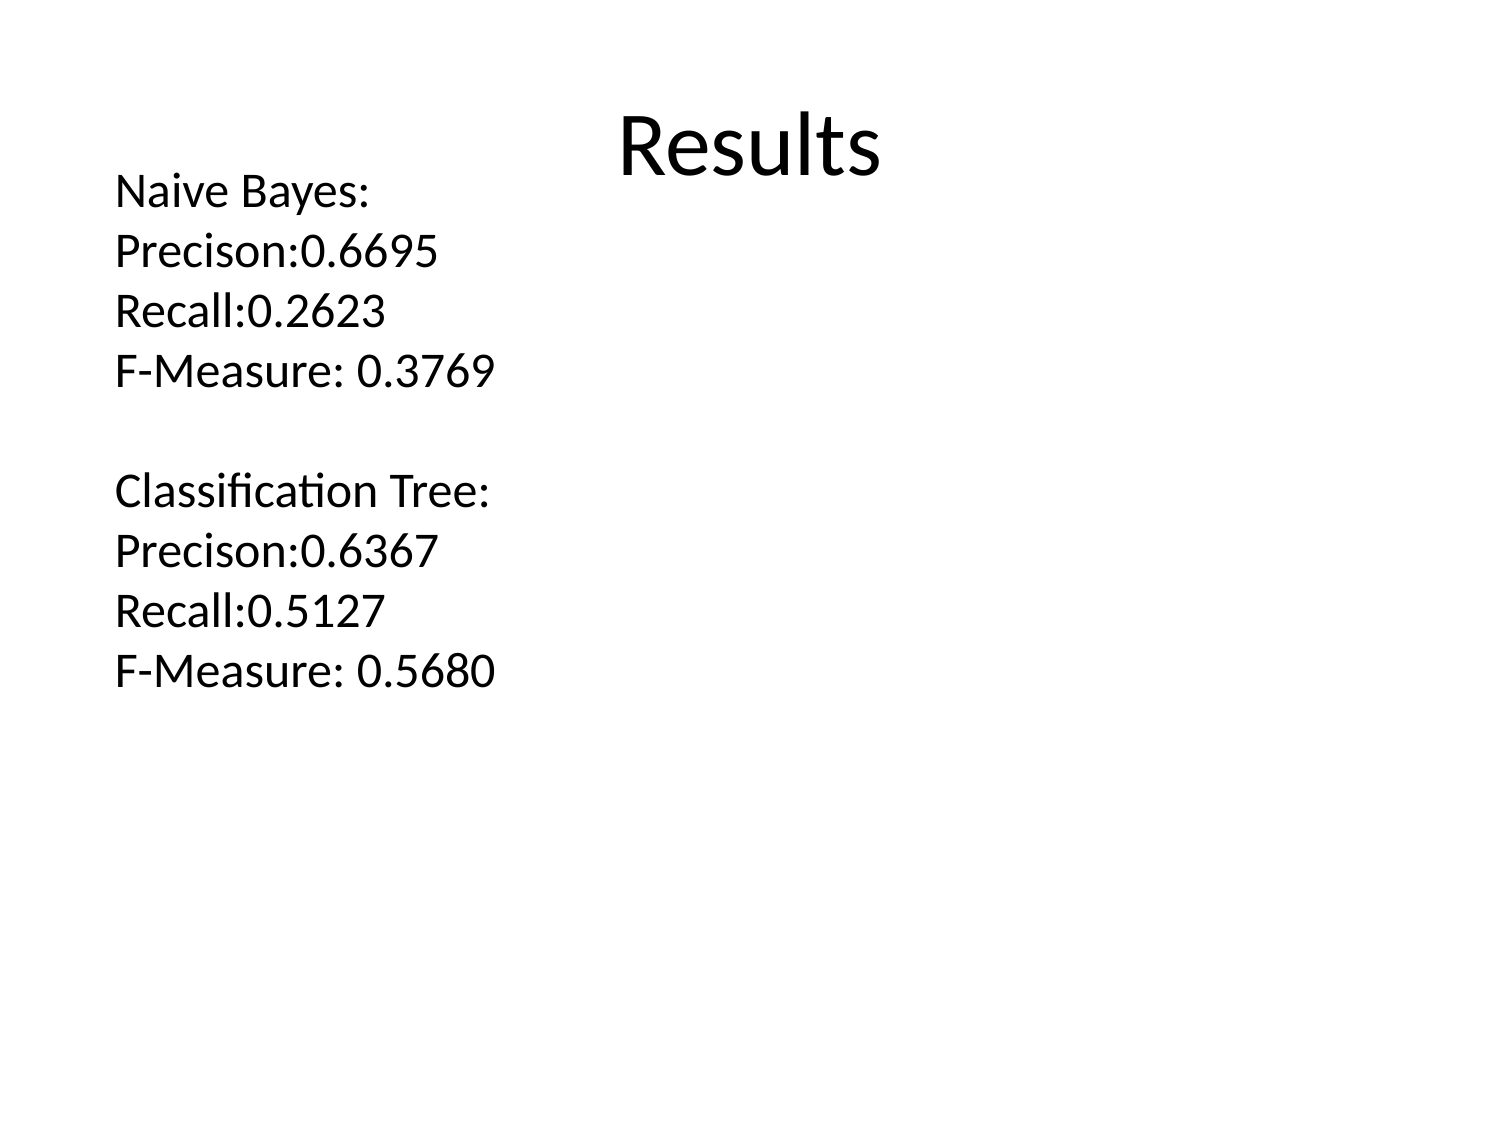

# Results
Naive Bayes:
Precison:0.6695
Recall:0.2623
F-Measure: 0.3769

Classification Tree:
Precison:0.6367
Recall:0.5127
F-Measure: 0.5680